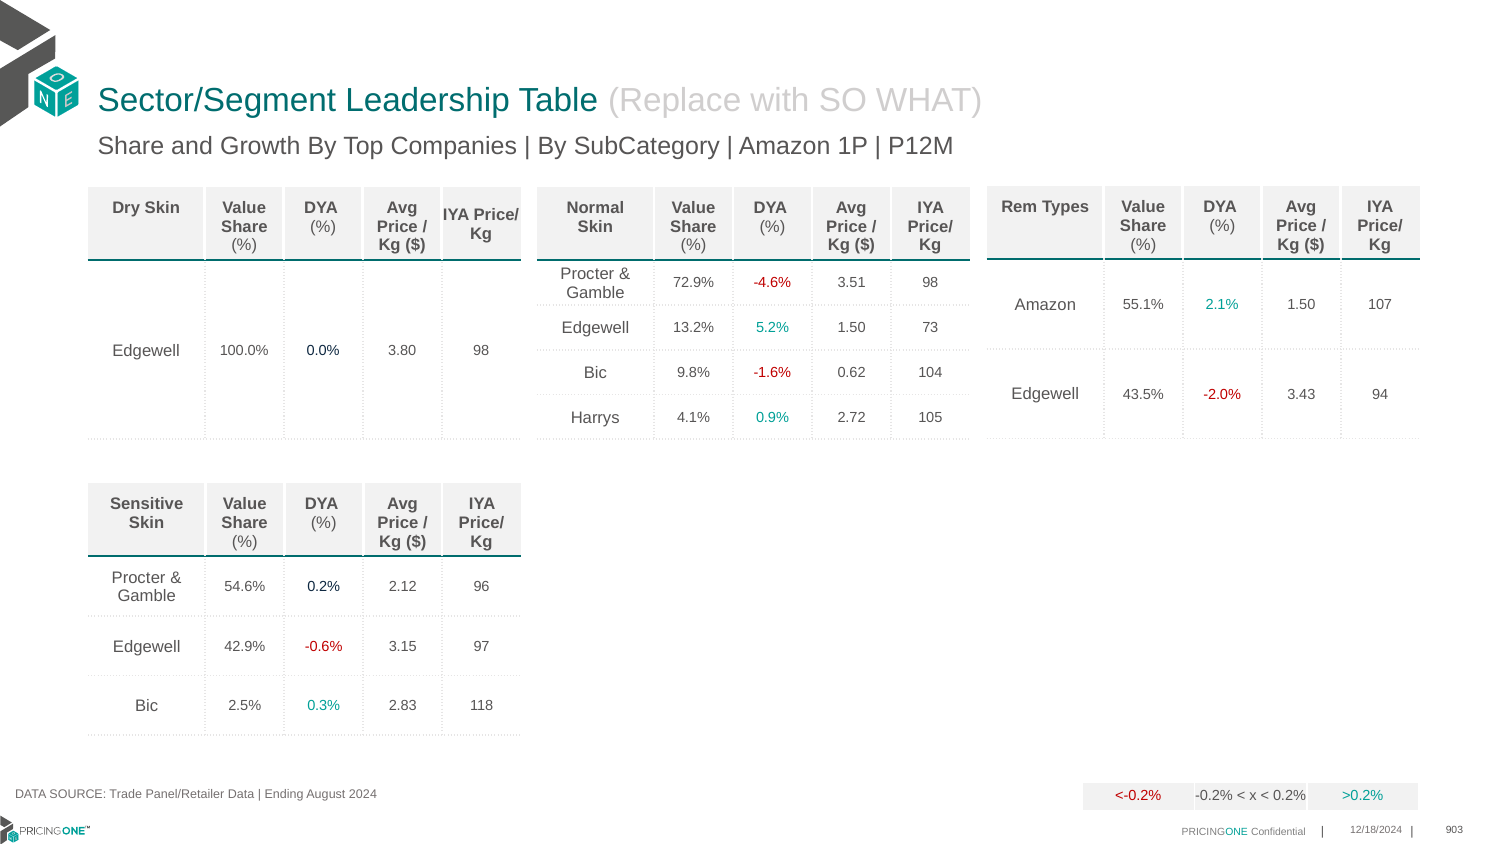

# Sector/Segment Leadership Table (Replace with SO WHAT)
Share and Growth By Top Companies | By SubCategory | Amazon 1P | P12M
| Rem Types | Value Share (%) | DYA (%) | Avg Price /Kg ($) | IYA Price/Kg |
| --- | --- | --- | --- | --- |
| Amazon | 55.1% | 2.1% | 1.50 | 107 |
| Edgewell | 43.5% | -2.0% | 3.43 | 94 |
| Dry Skin | Value Share (%) | DYA (%) | Avg Price /Kg ($) | IYA Price/ Kg |
| --- | --- | --- | --- | --- |
| Edgewell | 100.0% | 0.0% | 3.80 | 98 |
| Normal Skin | Value Share (%) | DYA (%) | Avg Price /Kg ($) | IYA Price/Kg |
| --- | --- | --- | --- | --- |
| Procter & Gamble | 72.9% | -4.6% | 3.51 | 98 |
| Edgewell | 13.2% | 5.2% | 1.50 | 73 |
| Bic | 9.8% | -1.6% | 0.62 | 104 |
| Harrys | 4.1% | 0.9% | 2.72 | 105 |
| Sensitive Skin | Value Share (%) | DYA (%) | Avg Price /Kg ($) | IYA Price/Kg |
| --- | --- | --- | --- | --- |
| Procter & Gamble | 54.6% | 0.2% | 2.12 | 96 |
| Edgewell | 42.9% | -0.6% | 3.15 | 97 |
| Bic | 2.5% | 0.3% | 2.83 | 118 |
DATA SOURCE: Trade Panel/Retailer Data | Ending August 2024
| <-0.2% | -0.2% < x < 0.2% | >0.2% |
| --- | --- | --- |

12/18/2024
903